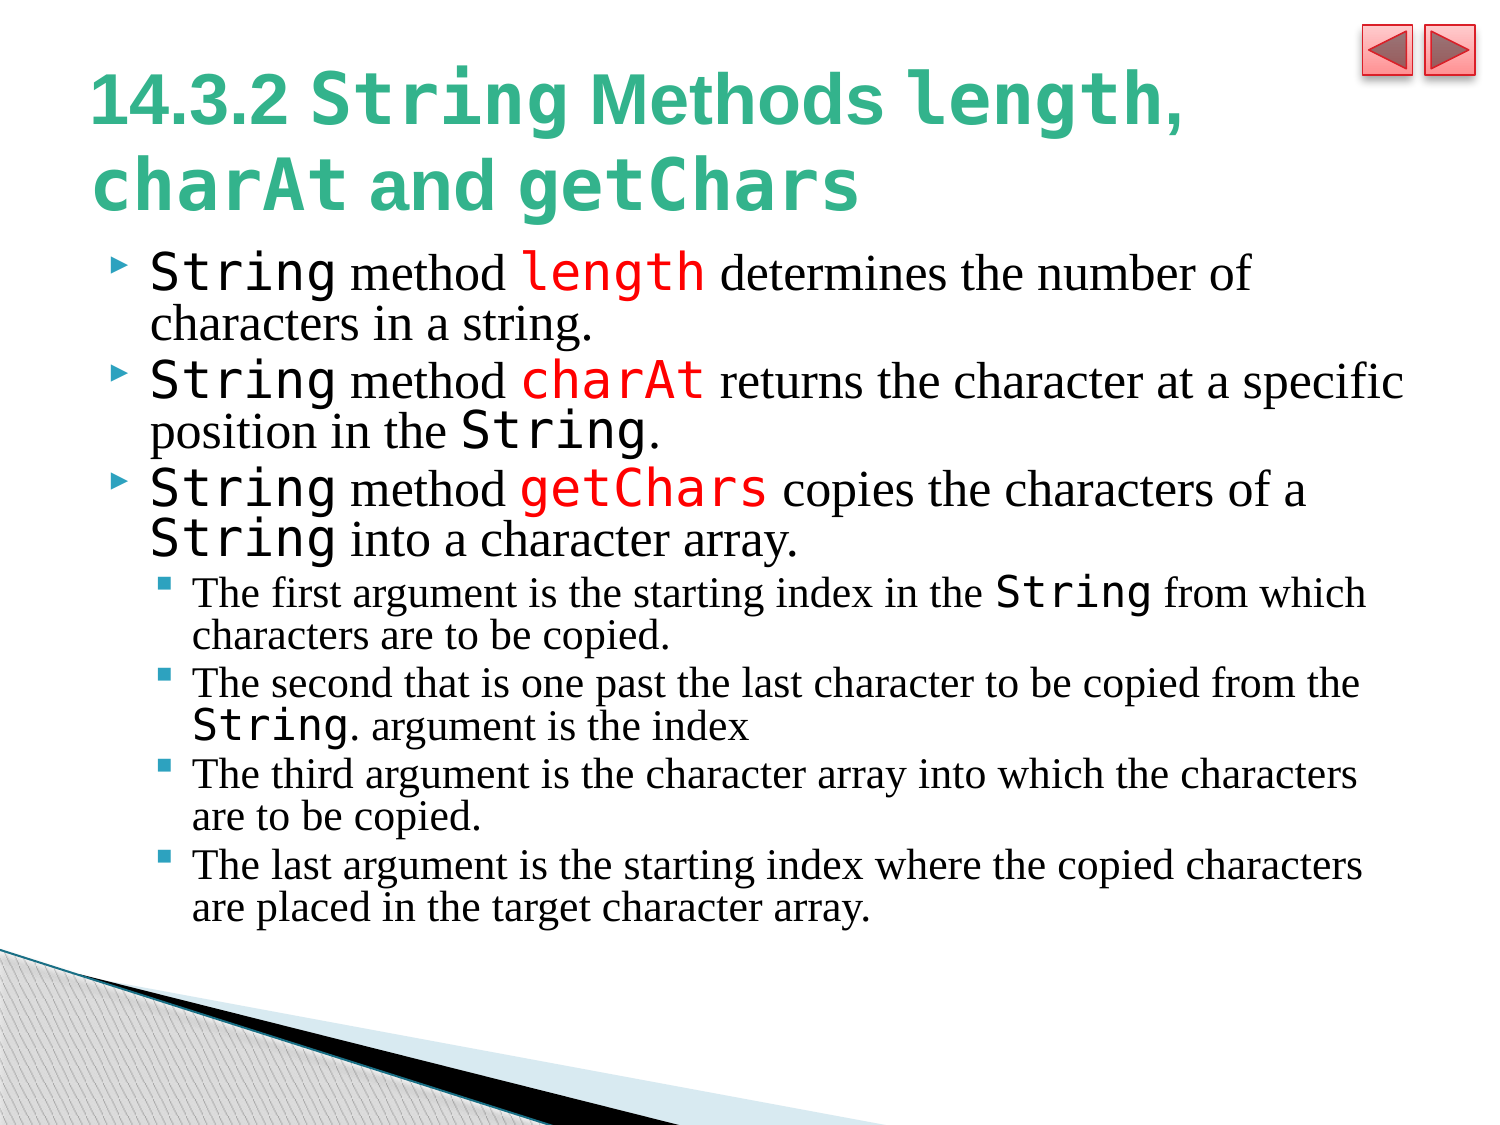

# 14.3.2 String Methods length, charAt and getChars
String method length determines the number of characters in a string.
String method charAt returns the character at a specific position in the String.
String method getChars copies the characters of a String into a character array.
The first argument is the starting index in the String from which characters are to be copied.
The second that is one past the last character to be copied from the String. argument is the index
The third argument is the character array into which the characters are to be copied.
The last argument is the starting index where the copied characters are placed in the target character array.